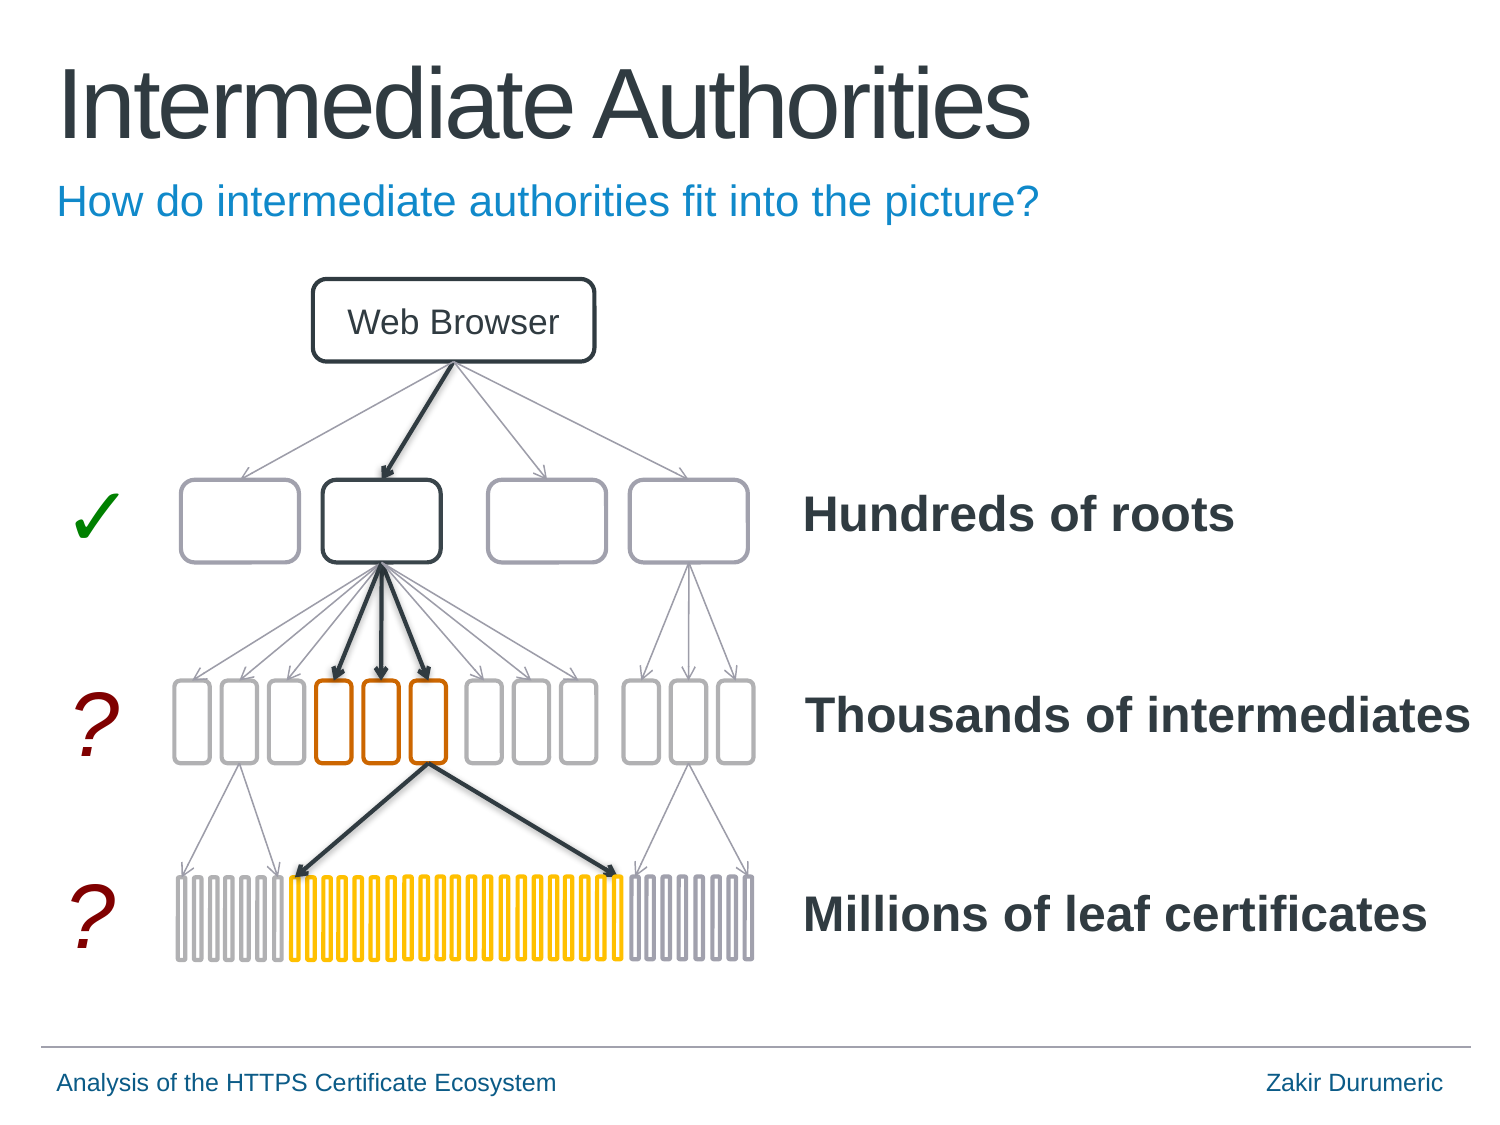

# Intermediate Authorities
How do intermediate authorities fit into the picture?
Web Browser
✓
Hundreds of roots

?
Thousands of intermediates

?
Millions of leaf certificates